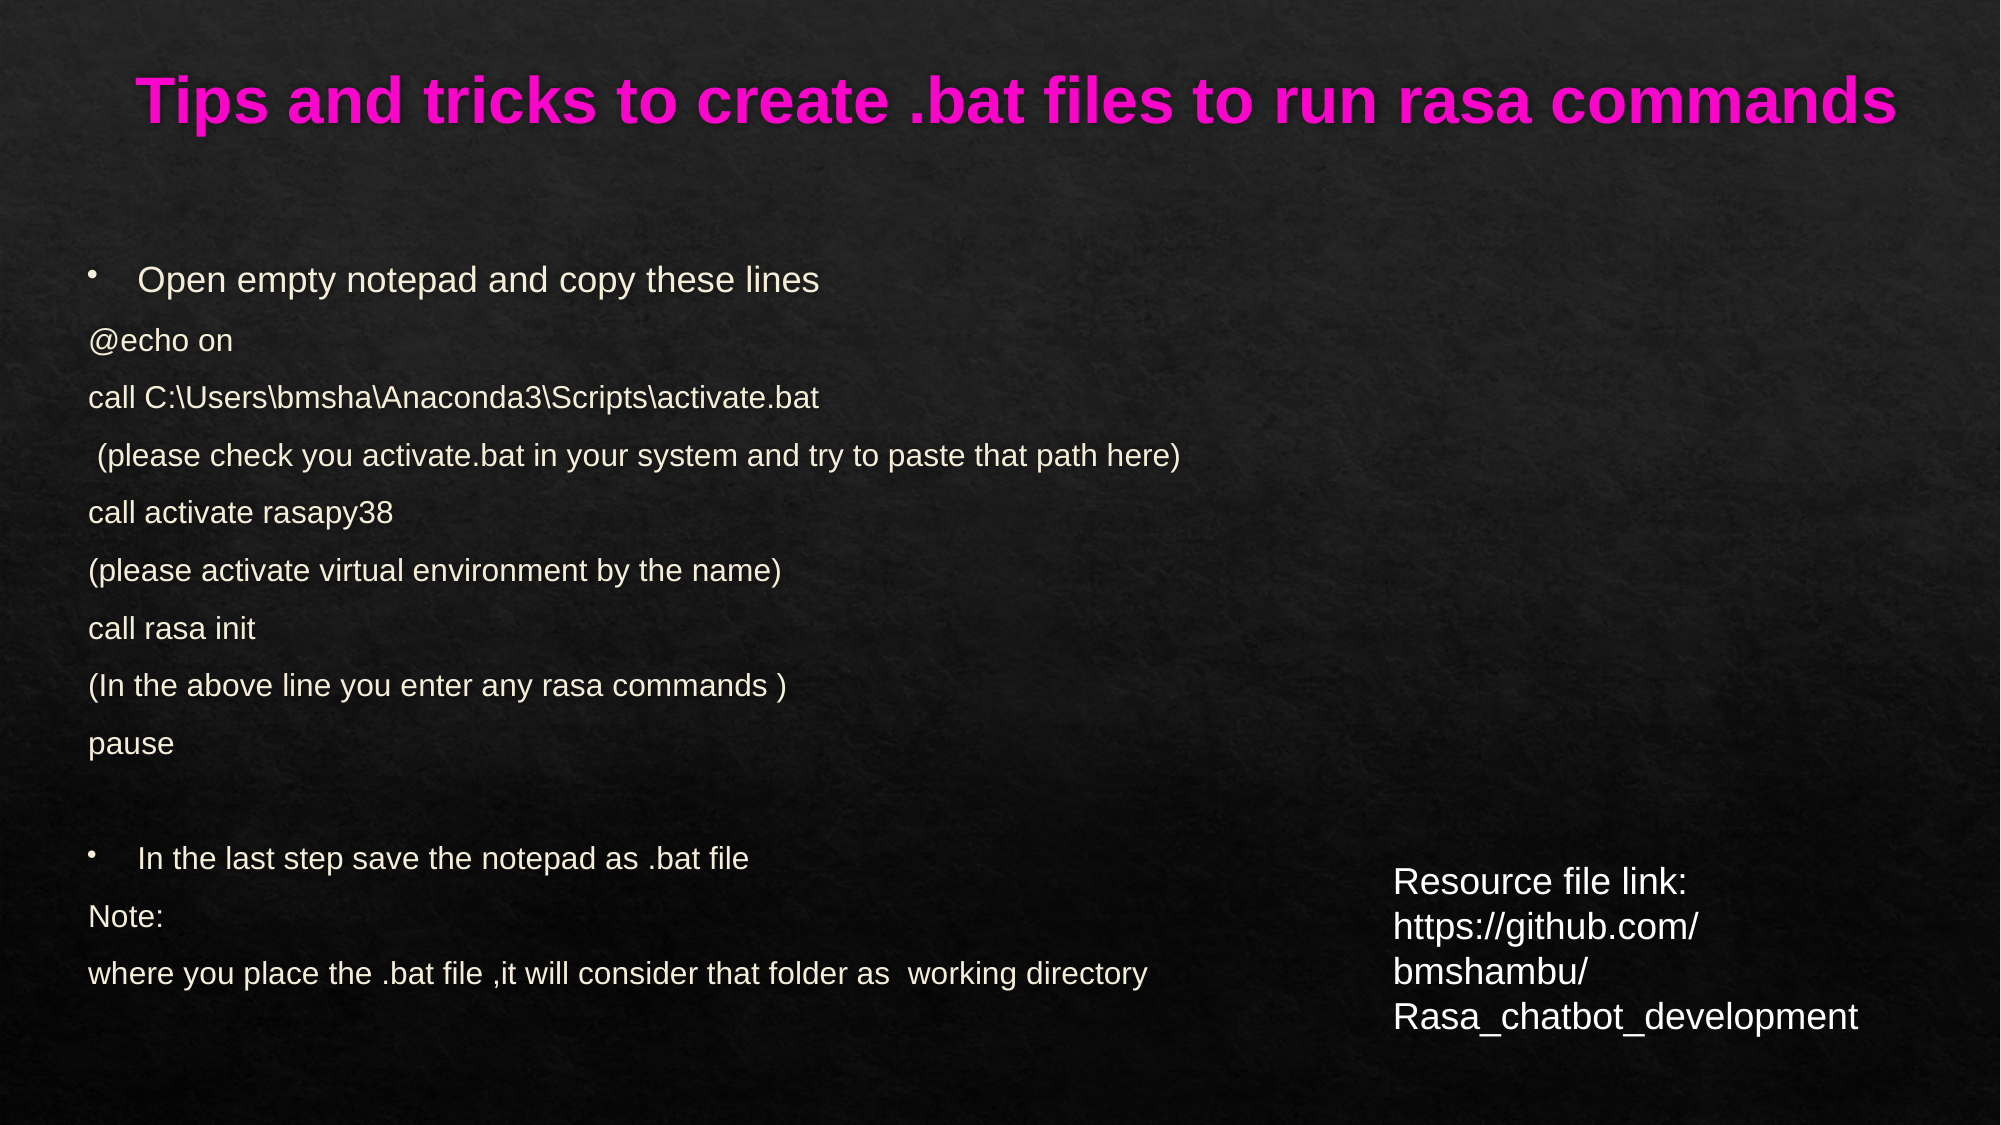

# Tips and tricks to create .bat files to run rasa commands
Open empty notepad and copy these lines
@echo on
call C:\Users\bmsha\Anaconda3\Scripts\activate.bat
 (please check you activate.bat in your system and try to paste that path here)
call activate rasapy38
(please activate virtual environment by the name)
call rasa init
(In the above line you enter any rasa commands )
pause

In the last step save the notepad as .bat file
Note:
where you place the .bat file ,it will consider that folder as  working directory
Resource file link:
https://github.com/bmshambu/Rasa_chatbot_development